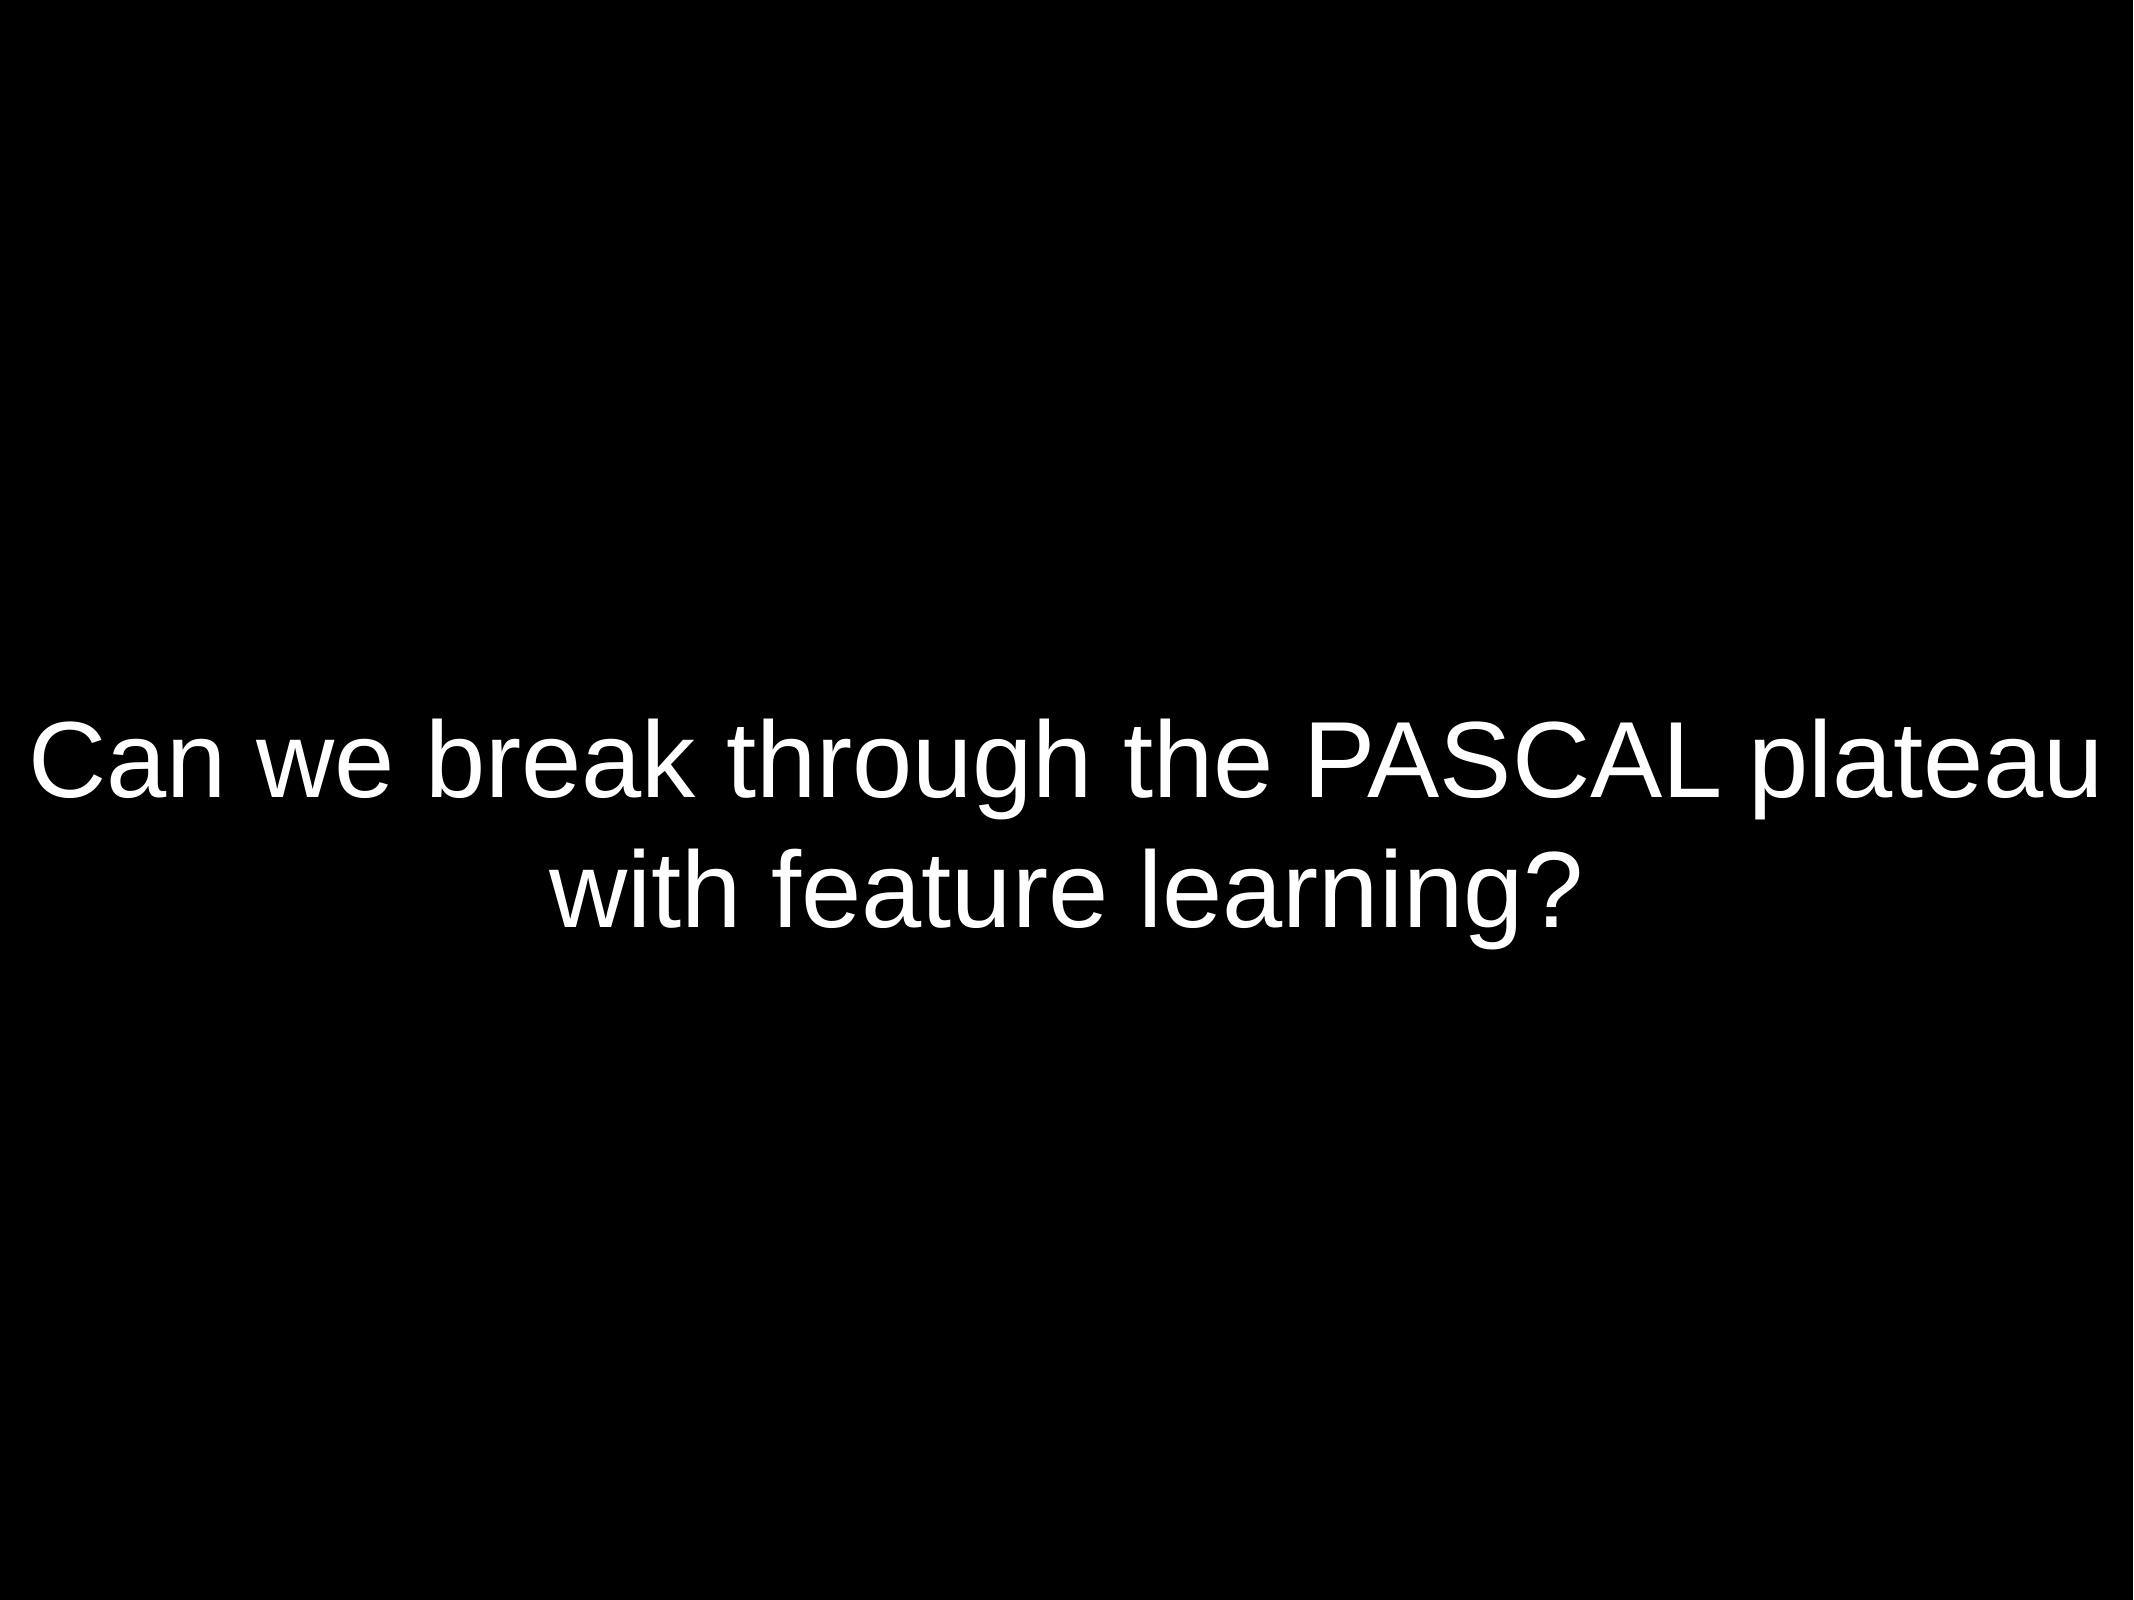

Can we break through the PASCAL plateau
with feature learning?